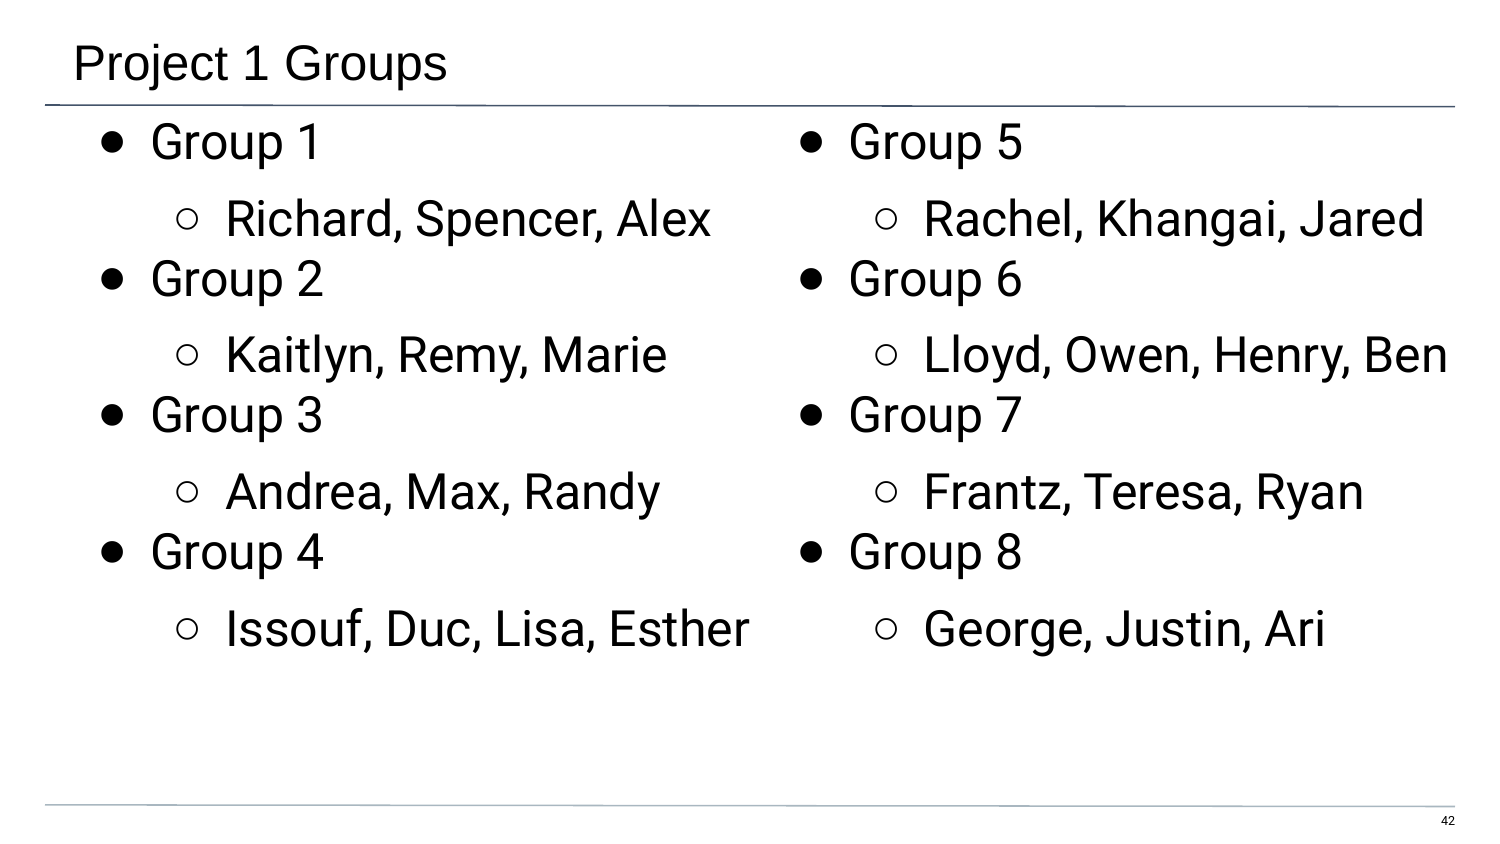

# Project 1 Groups
Group 1
Richard, Spencer, Alex
Group 2
Kaitlyn, Remy, Marie
Group 3
Andrea, Max, Randy
Group 4
Issouf, Duc, Lisa, Esther

Group 5
Rachel, Khangai, Jared
Group 6
Lloyd, Owen, Henry, Ben
Group 7
Frantz, Teresa, Ryan
Group 8
George, Justin, Ari